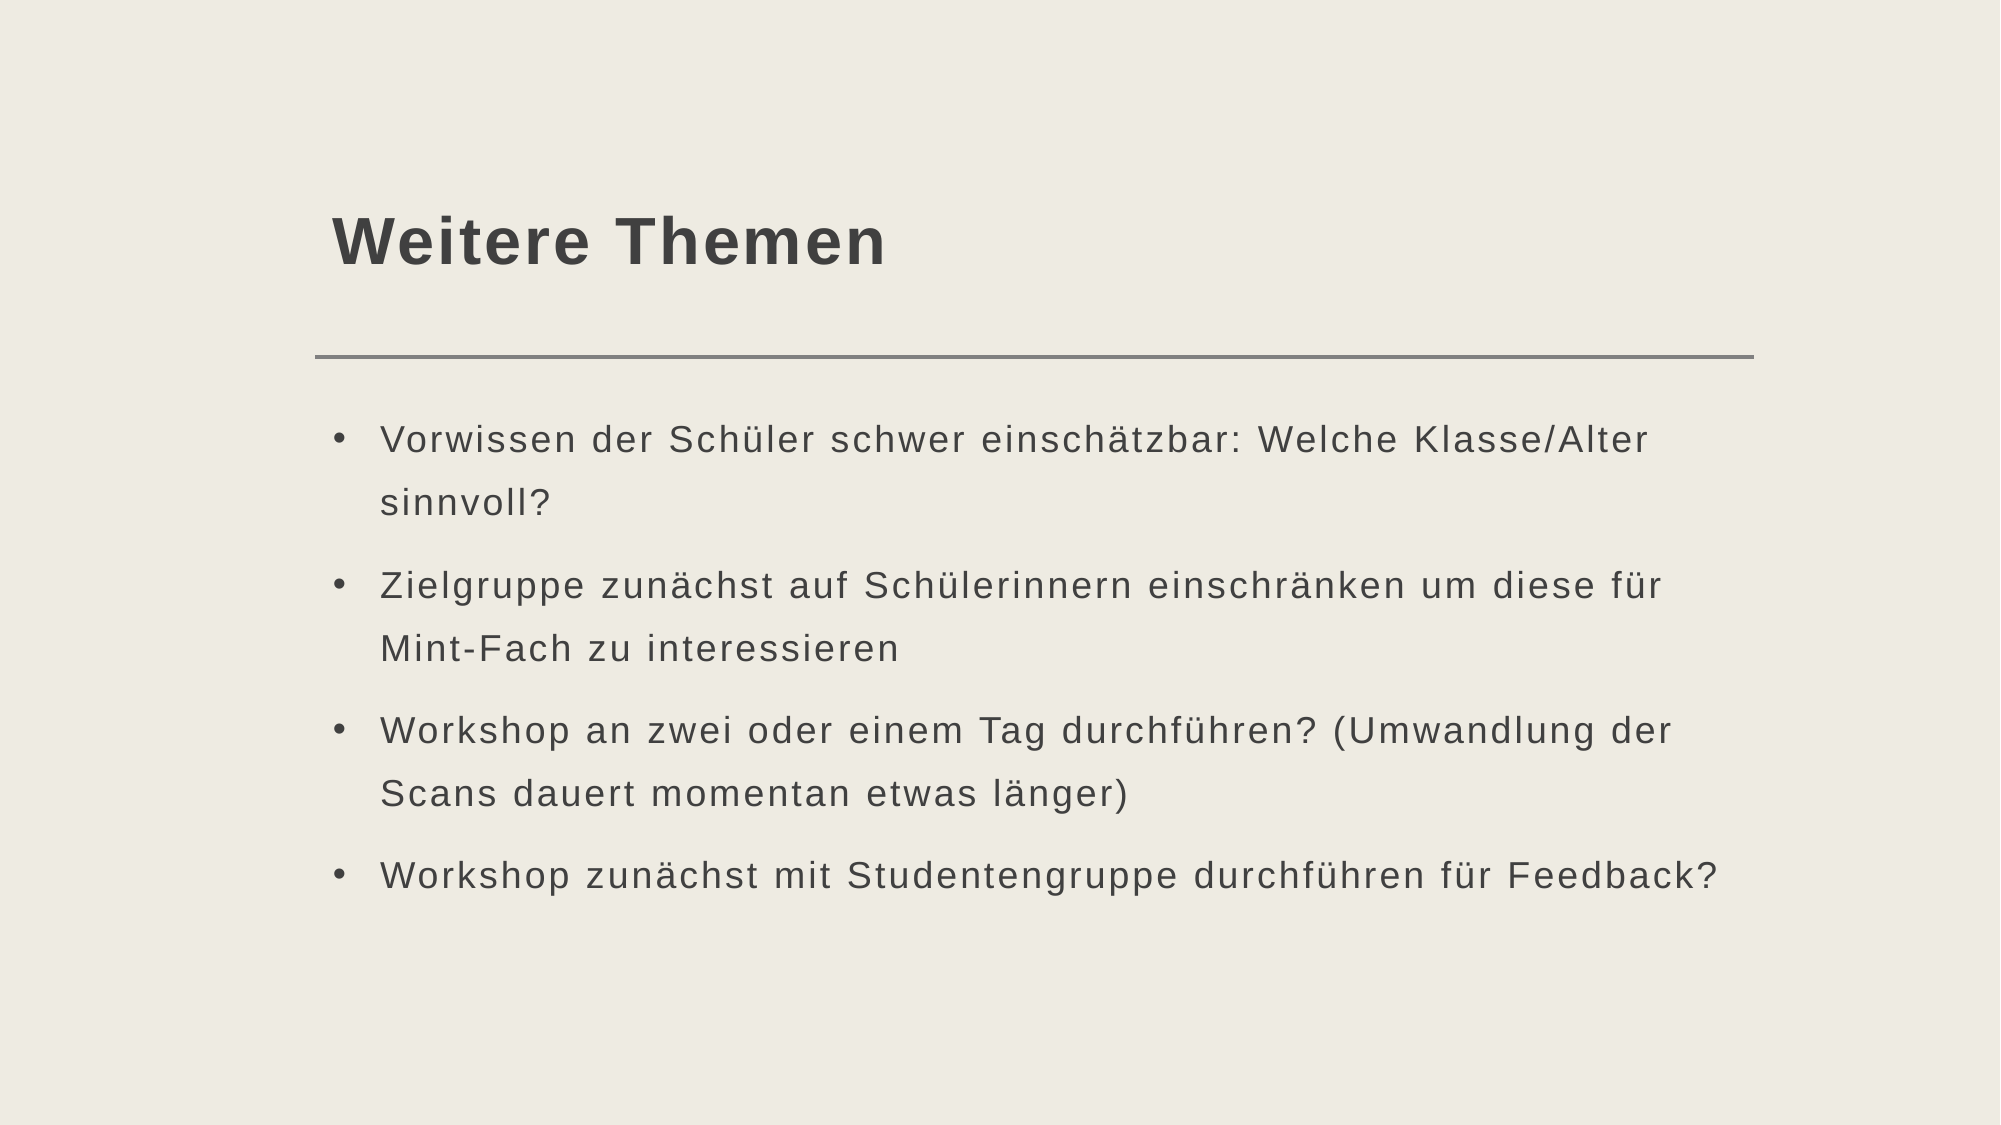

# Weitere Themen
Vorwissen der Schüler schwer einschätzbar: Welche Klasse/Alter sinnvoll?
Zielgruppe zunächst auf Schülerinnern einschränken um diese für Mint-Fach zu interessieren
Workshop an zwei oder einem Tag durchführen? (Umwandlung der Scans dauert momentan etwas länger)
Workshop zunächst mit Studentengruppe durchführen für Feedback?